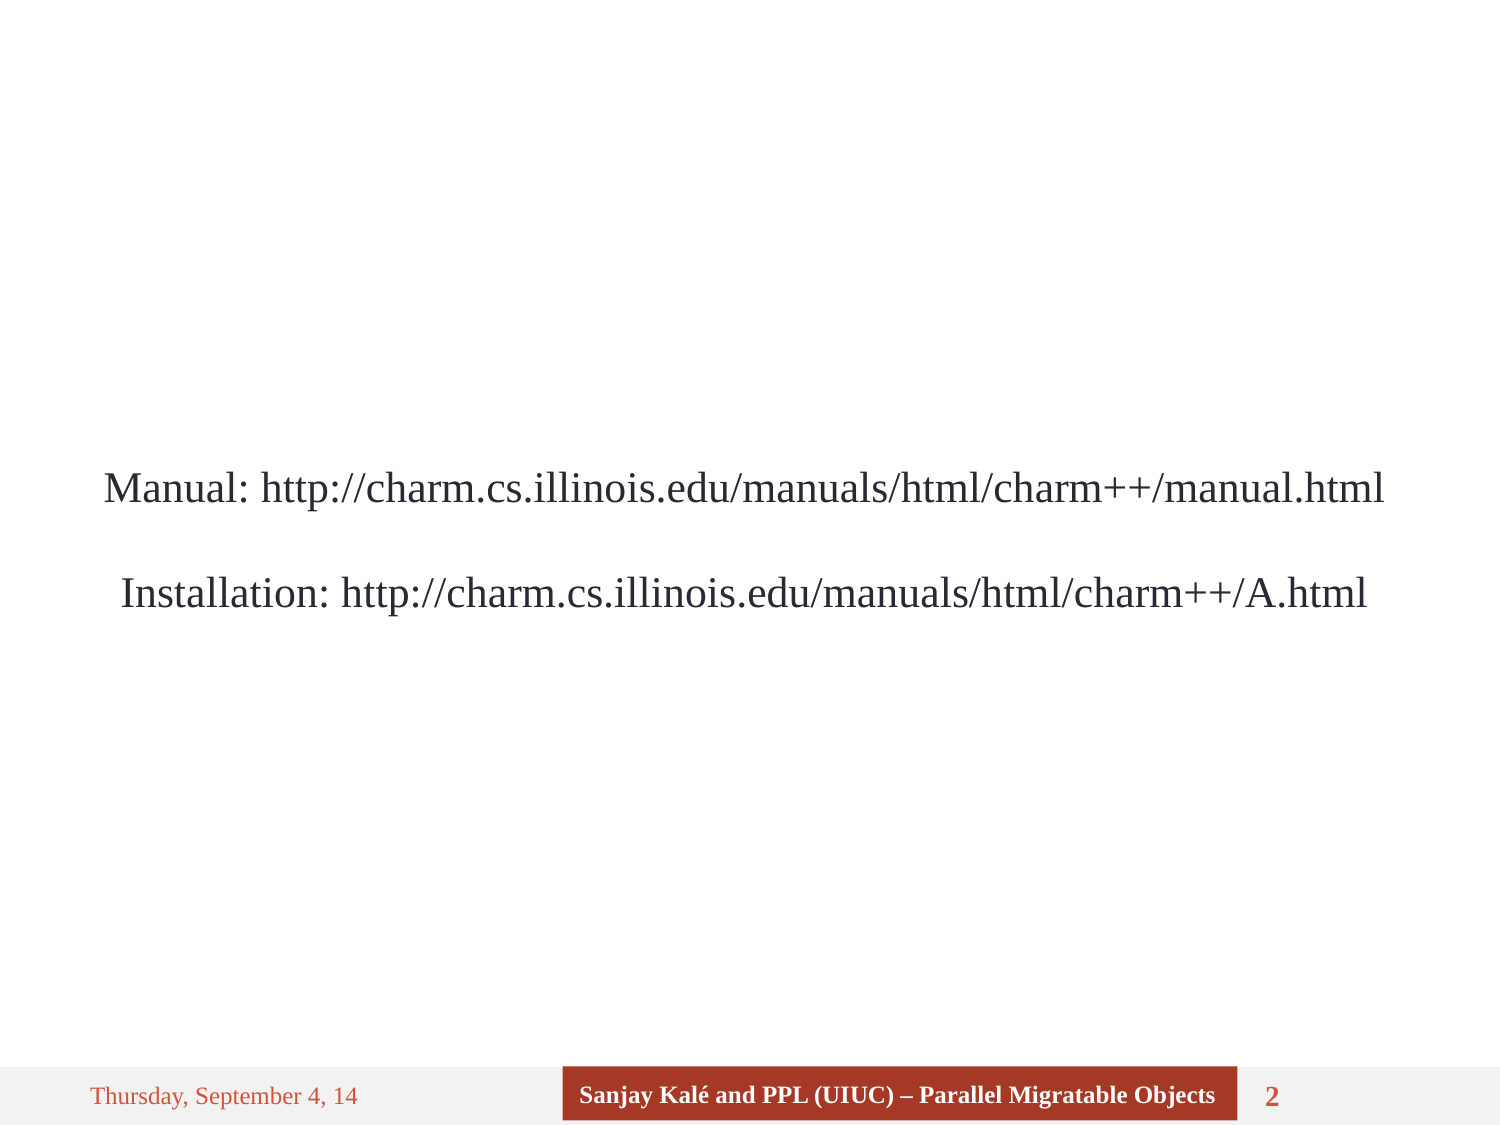

Manual: http://charm.cs.illinois.edu/manuals/html/charm++/manual.html

Installation: http://charm.cs.illinois.edu/manuals/html/charm++/A.html

Sanjay Kalé and PPL (UIUC) – Parallel Migratable Objects
Thursday, September 4, 14
2